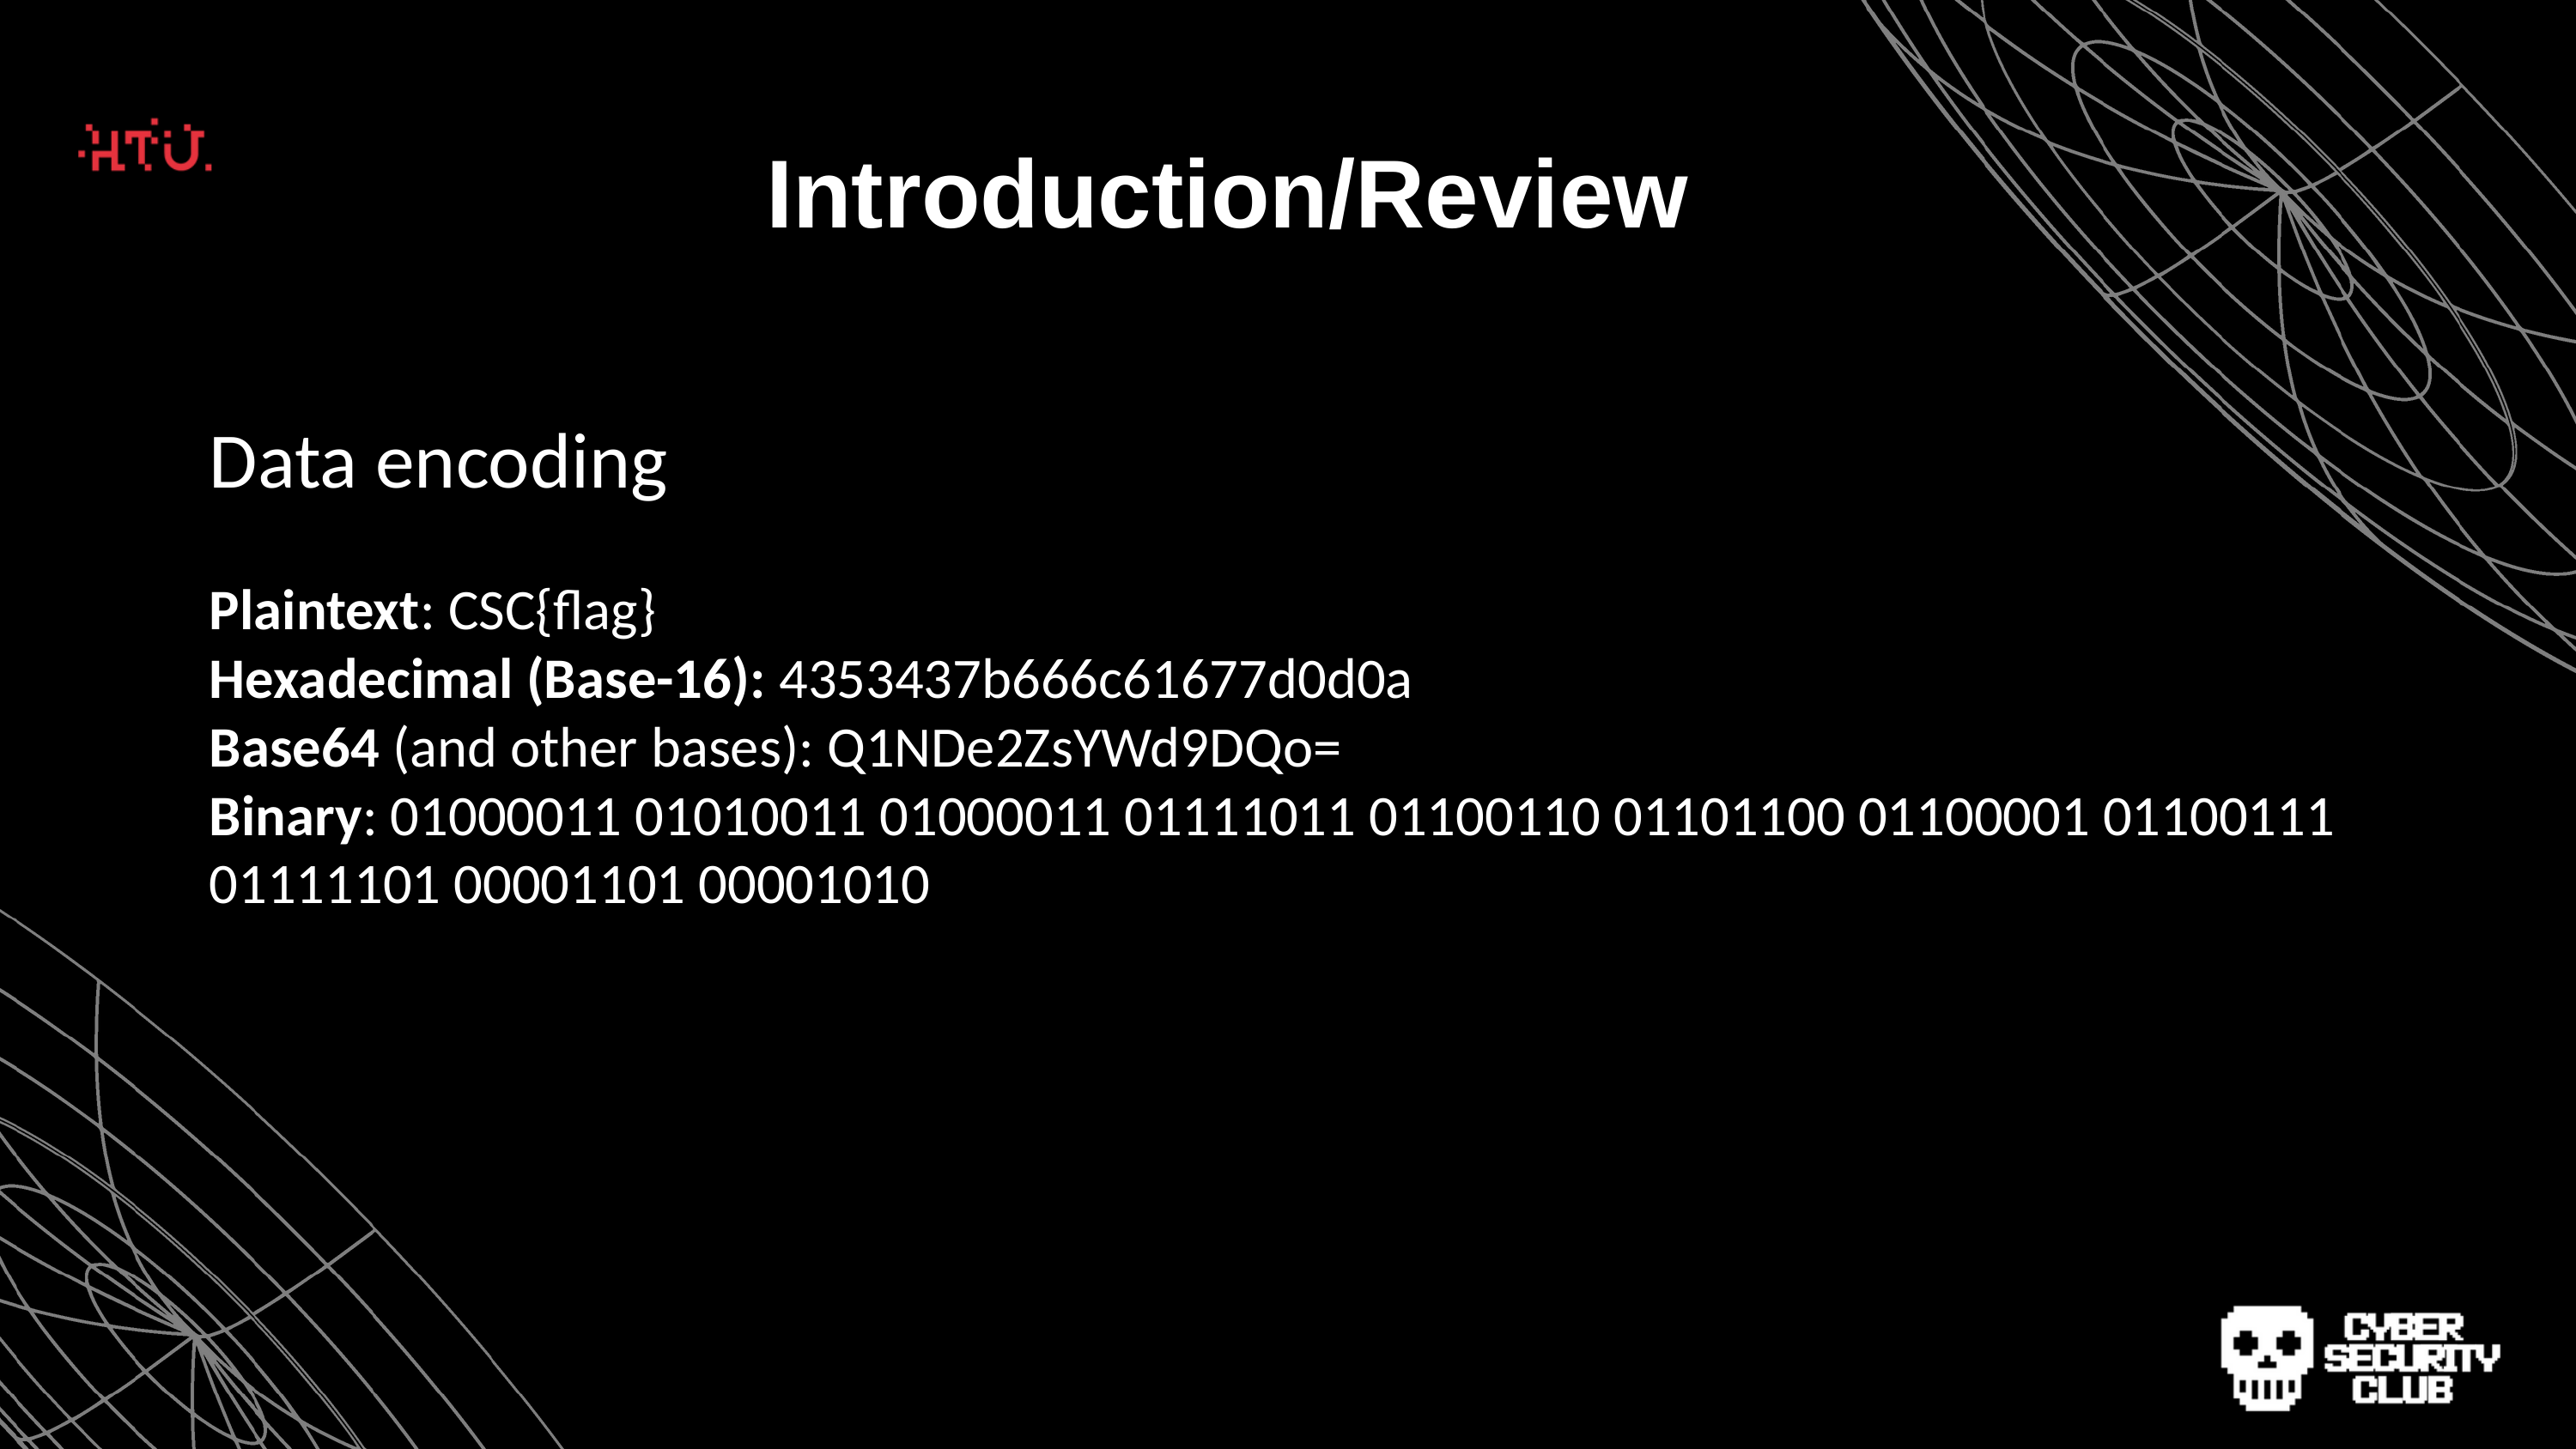

Introduction/Review
Data encoding

Plaintext: CSC{flag}
Hexadecimal (Base-16): 4353437b666c61677d0d0a
Base64 (and other bases): Q1NDe2ZsYWd9DQo=
Binary: 01000011 01010011 01000011 01111011 01100110 01101100 01100001 01100111 01111101 00001101 00001010